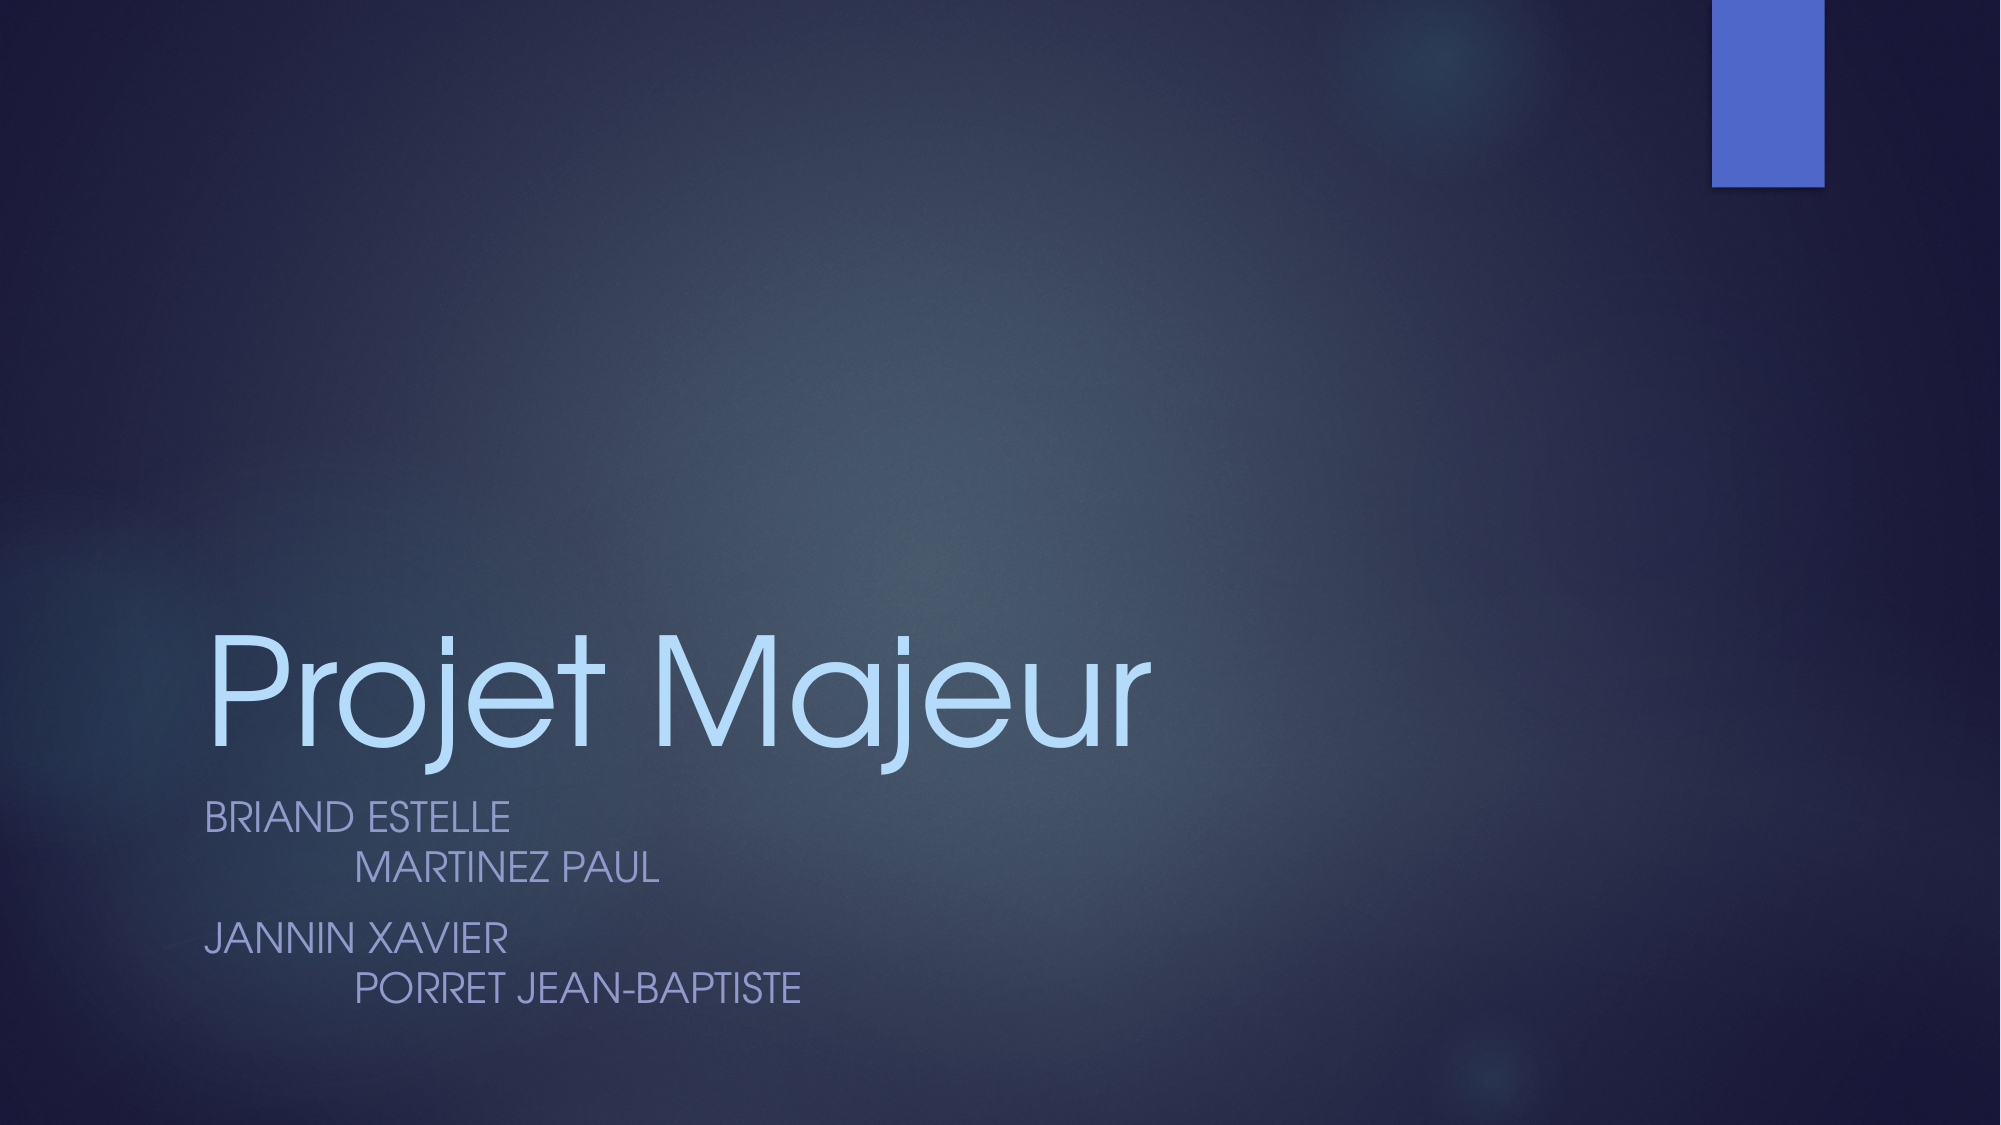

# Projet Majeur
Briand Estelle								Martinez Paul
Jannin Xavier								Porret Jean-baptiste